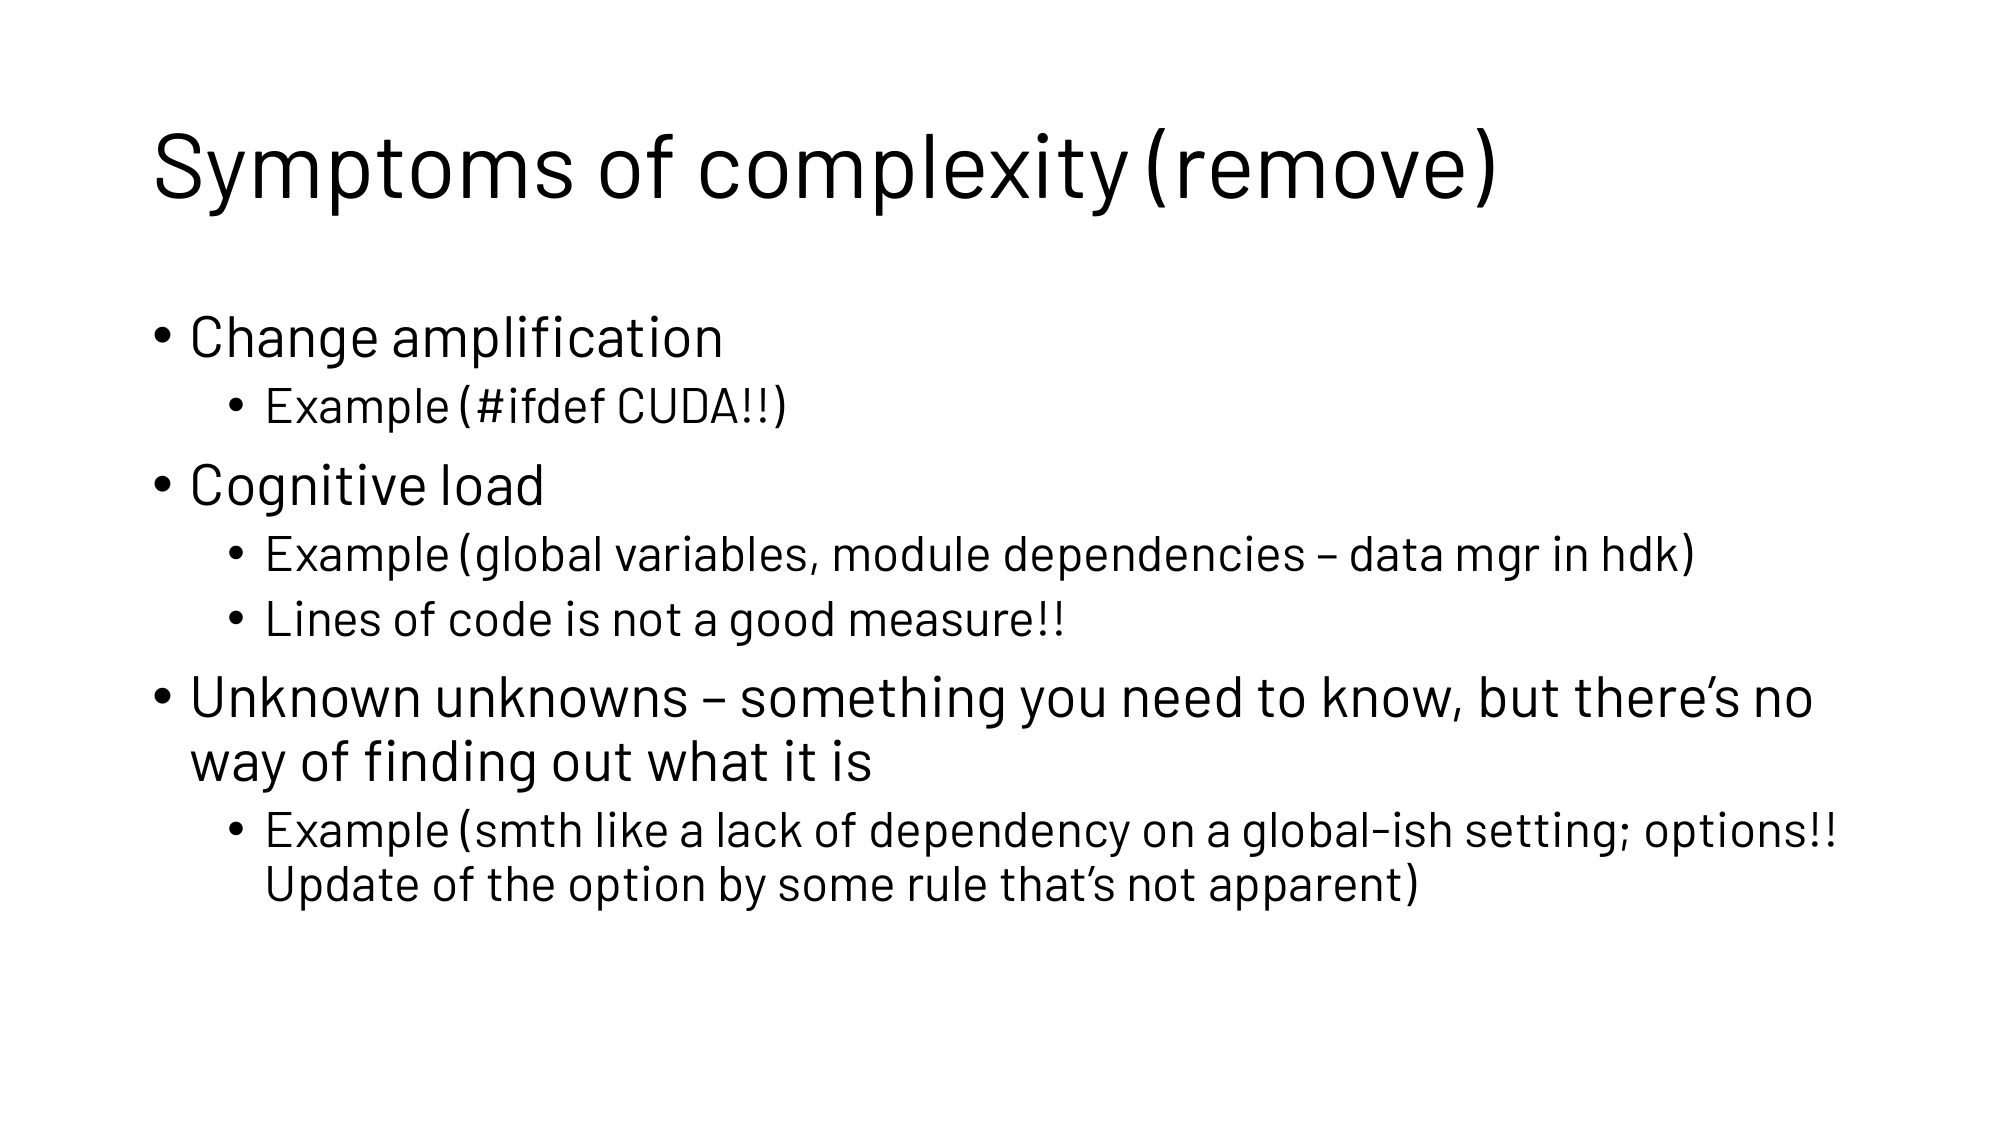

# Symptoms of complexity (remove)
Change amplification
Example (#ifdef CUDA!!)
Cognitive load
Example (global variables, module dependencies – data mgr in hdk)
Lines of code is not a good measure!!
Unknown unknowns – something you need to know, but there’s no way of finding out what it is
Example (smth like a lack of dependency on a global-ish setting; options!! Update of the option by some rule that’s not apparent)